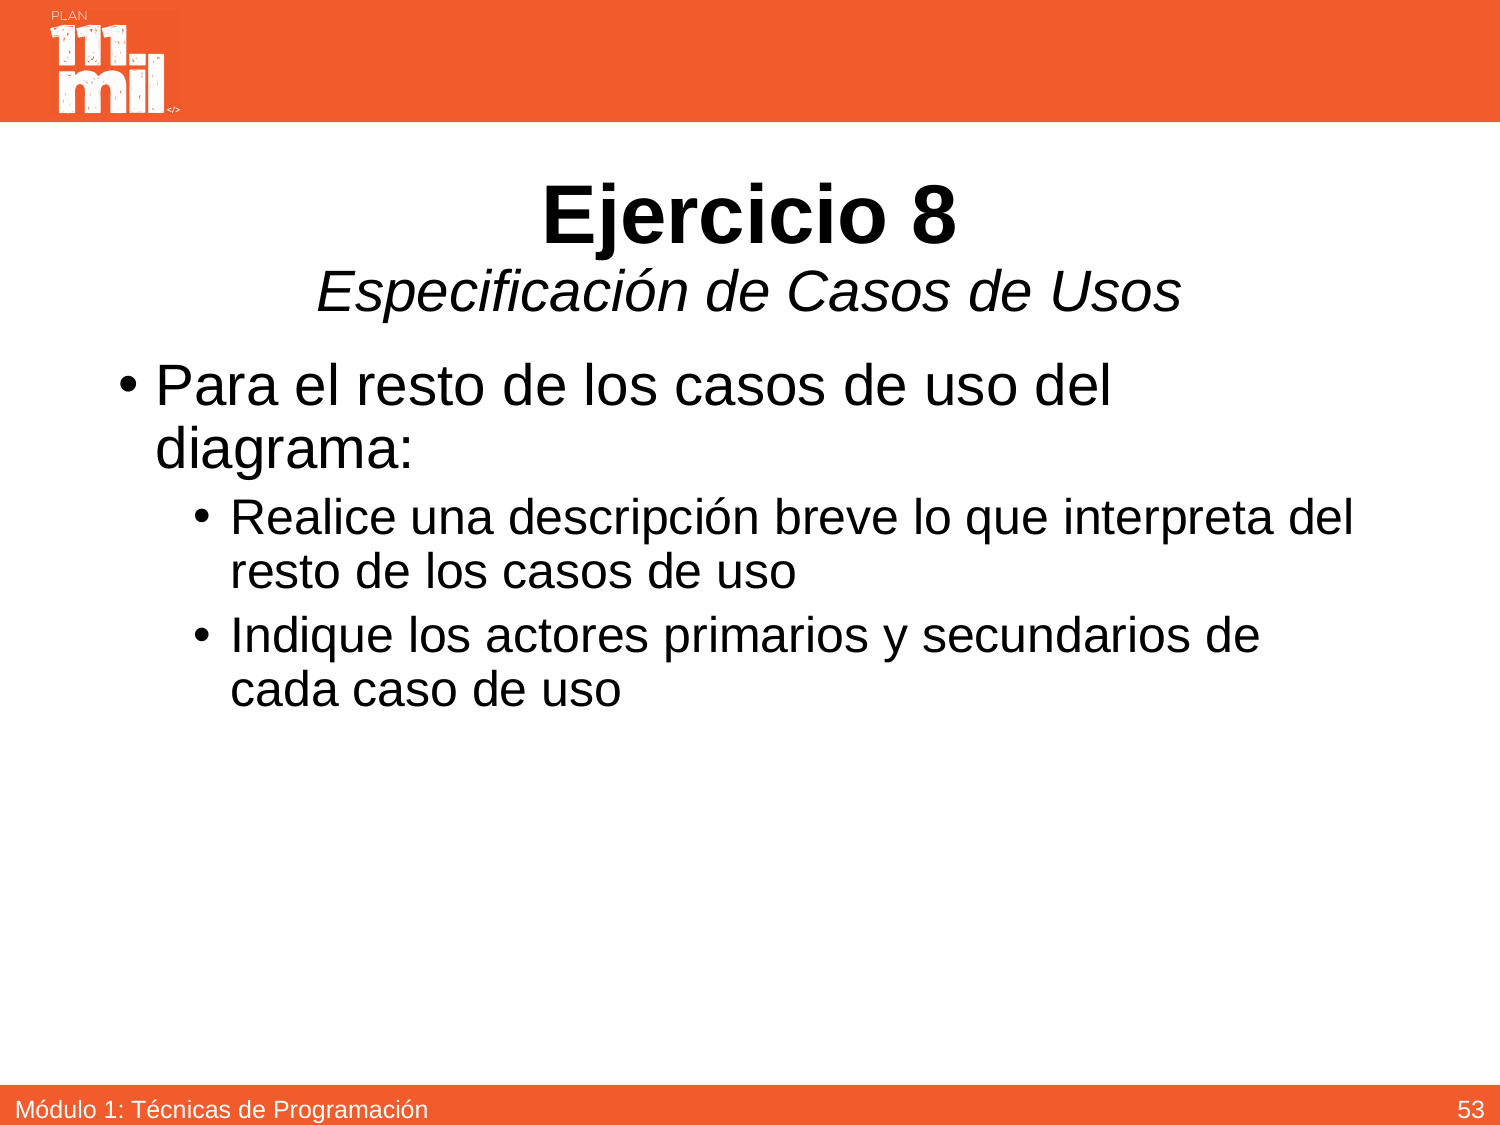

# Ejercicio 8 Especificación de Casos de Usos
Para el resto de los casos de uso del diagrama:
Realice una descripción breve lo que interpreta del resto de los casos de uso
Indique los actores primarios y secundarios de cada caso de uso

53
Módulo 1: Técnicas de Programación